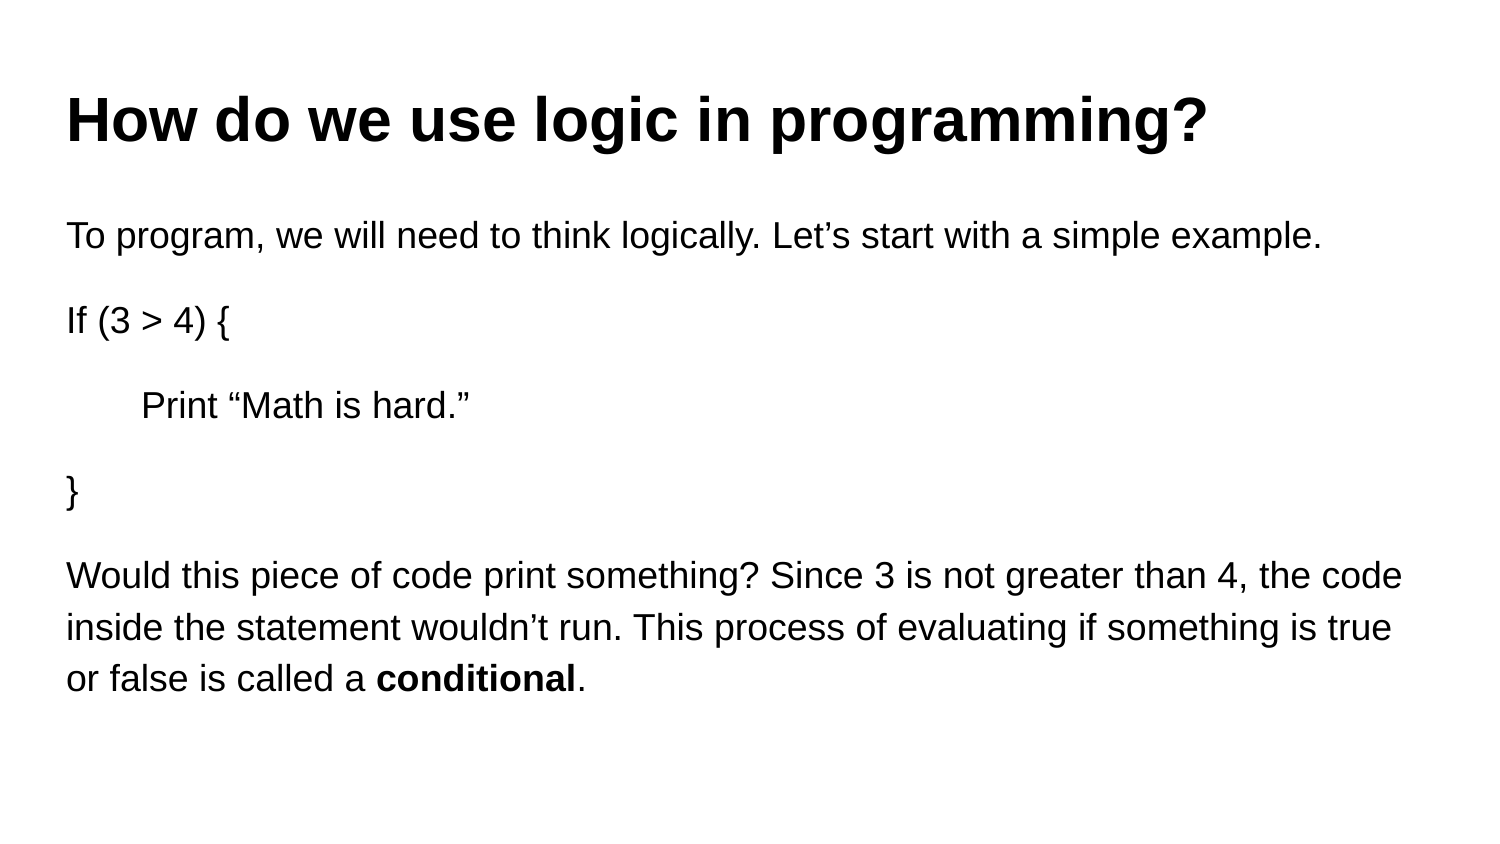

# How do we use logic in programming?
To program, we will need to think logically. Let’s start with a simple example.
If (3 > 4) {
Print “Math is hard.”
}
Would this piece of code print something? Since 3 is not greater than 4, the code inside the statement wouldn’t run. This process of evaluating if something is true or false is called a conditional.